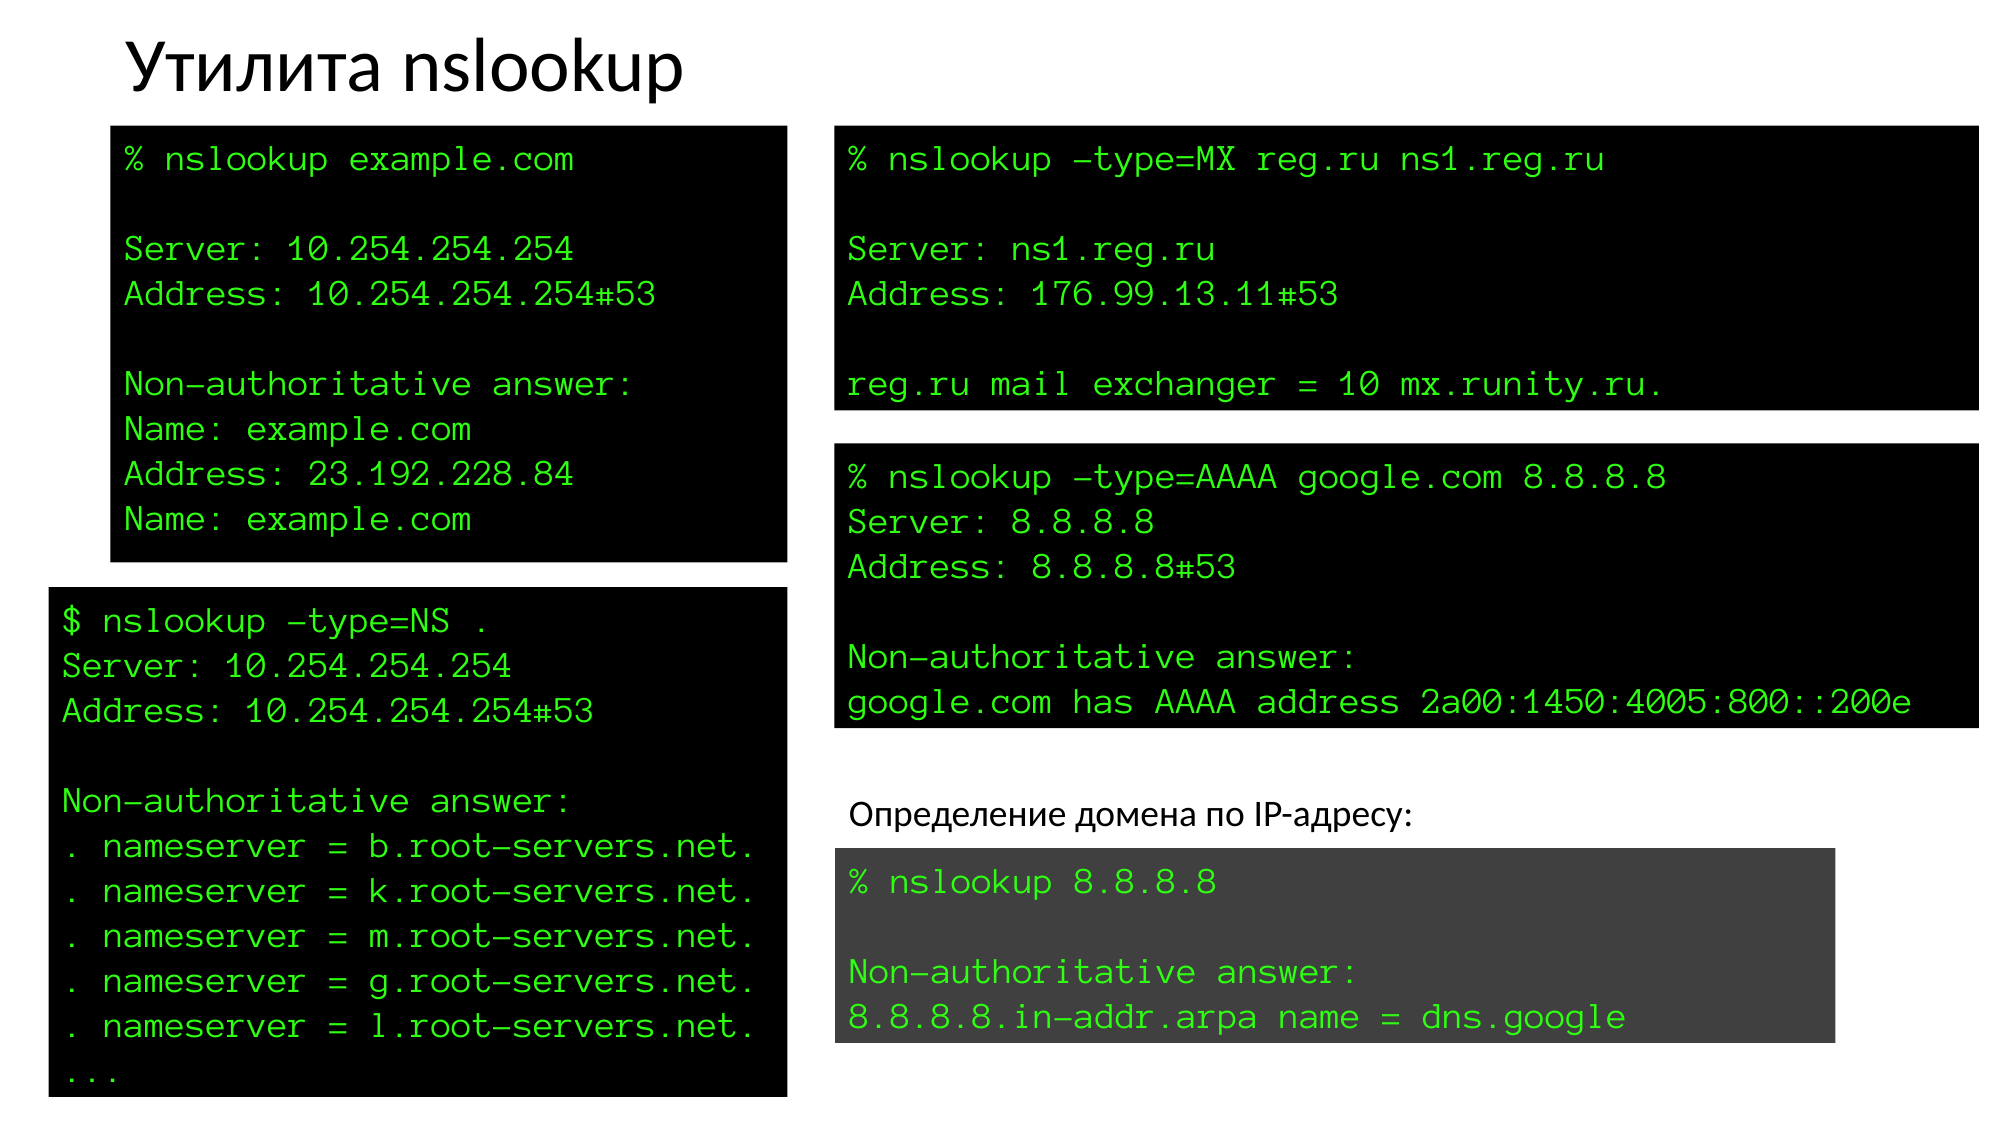

# Утилита nslookup
% nslookup example.com
Server: 10.254.254.254
Address: 10.254.254.254#53
Non-authoritative answer:
Name: example.com
Address: 23.192.228.84
Name: example.com
% nslookup -type=MX reg.ru ns1.reg.ru

Server: ns1.reg.ru
Address: 176.99.13.11#53
reg.ru mail exchanger = 10 mx.runity.ru.
% nslookup -type=AAAA google.com 8.8.8.8
Server: 8.8.8.8
Address: 8.8.8.8#53

Non-authoritative answer:
google.com has AAAA address 2a00:1450:4005:800::200e
$ nslookup -type=NS .
Server: 10.254.254.254
Address: 10.254.254.254#53
Non-authoritative answer:
. nameserver = b.root-servers.net.
. nameserver = k.root-servers.net.
. nameserver = m.root-servers.net.
. nameserver = g.root-servers.net.
. nameserver = l.root-servers.net.
...
Определение домена по IP-адресу:
% nslookup 8.8.8.8

Non-authoritative answer:
8.8.8.8.in-addr.arpa name = dns.google